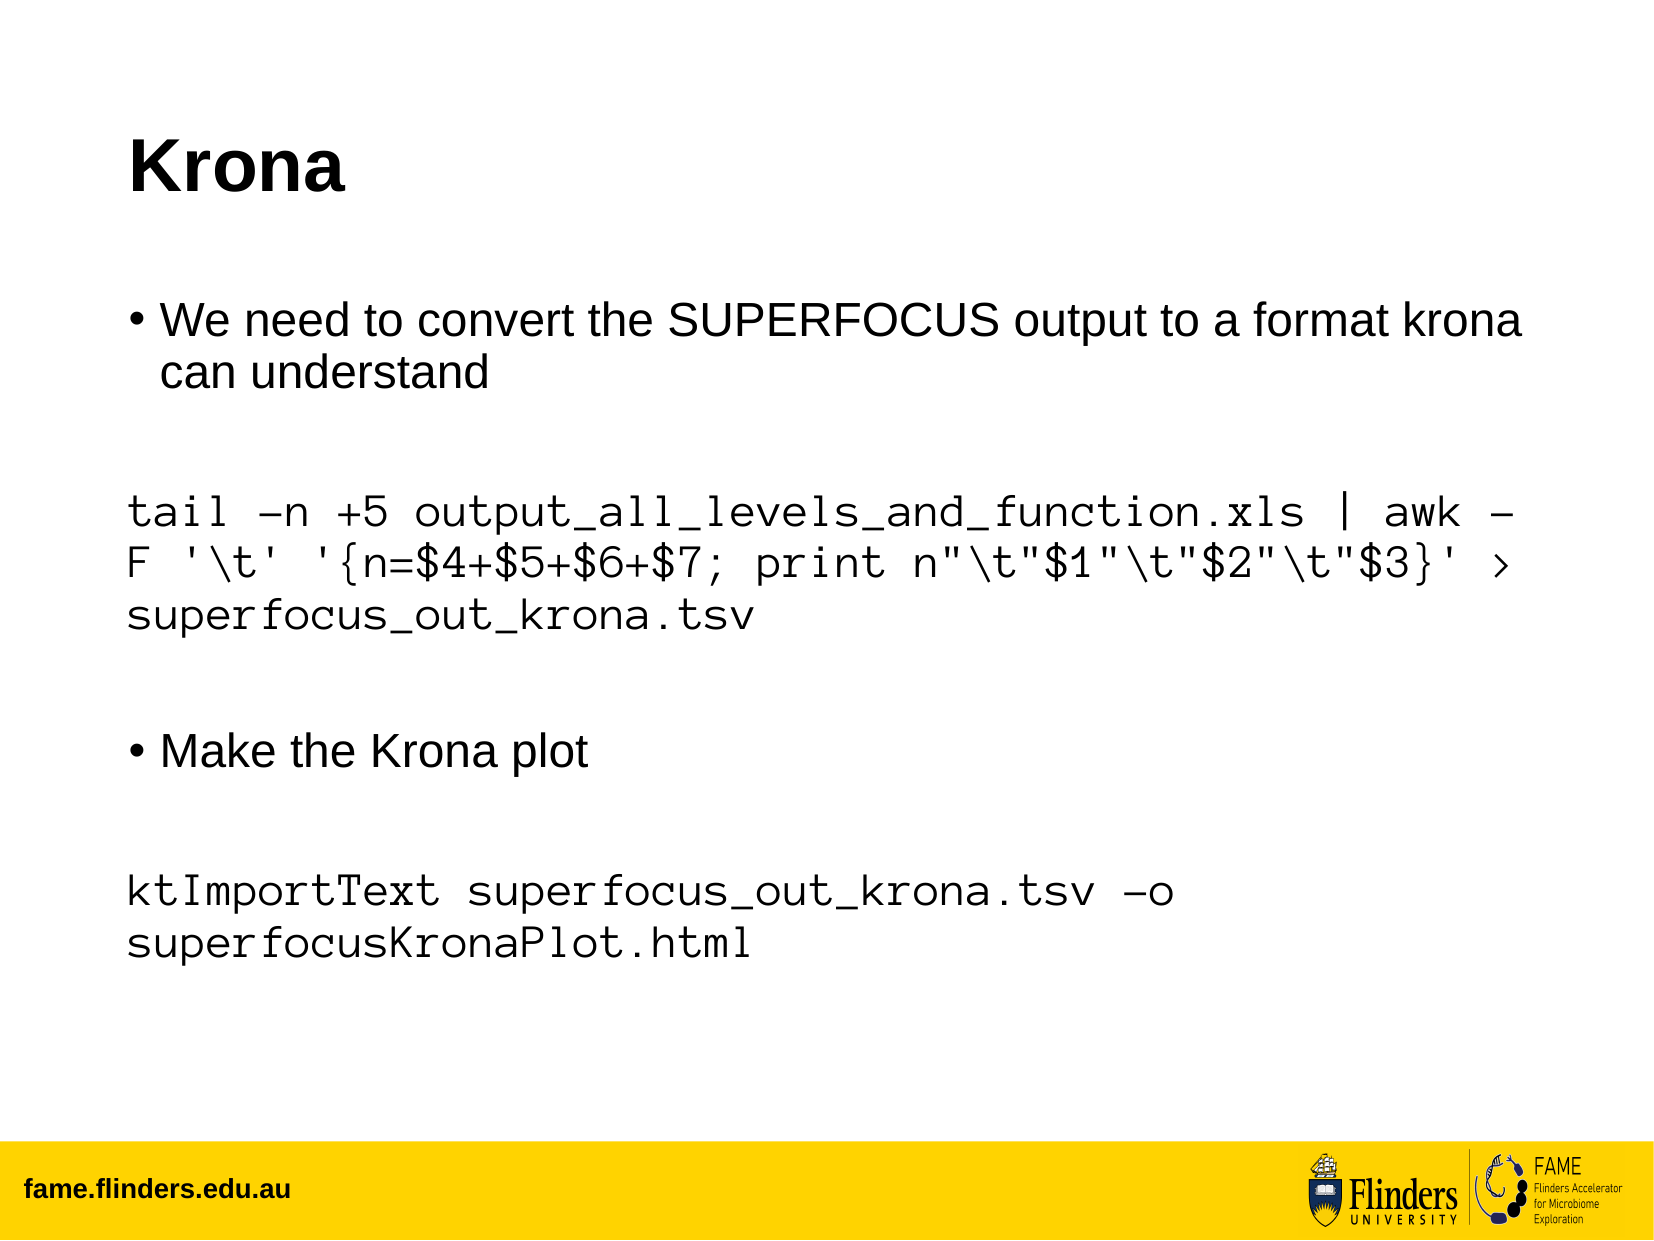

# Krona
We need to convert the SUPERFOCUS output to a format krona can understand

tail -n +5 output_all_levels_and_function.xls | awk -F '\t' '{n=$4+$5+$6+$7; print n"\t"$1"\t"$2"\t"$3}' > superfocus_out_krona.tsv

Make the Krona plot

ktImportText superfocus_out_krona.tsv -o superfocusKronaPlot.html